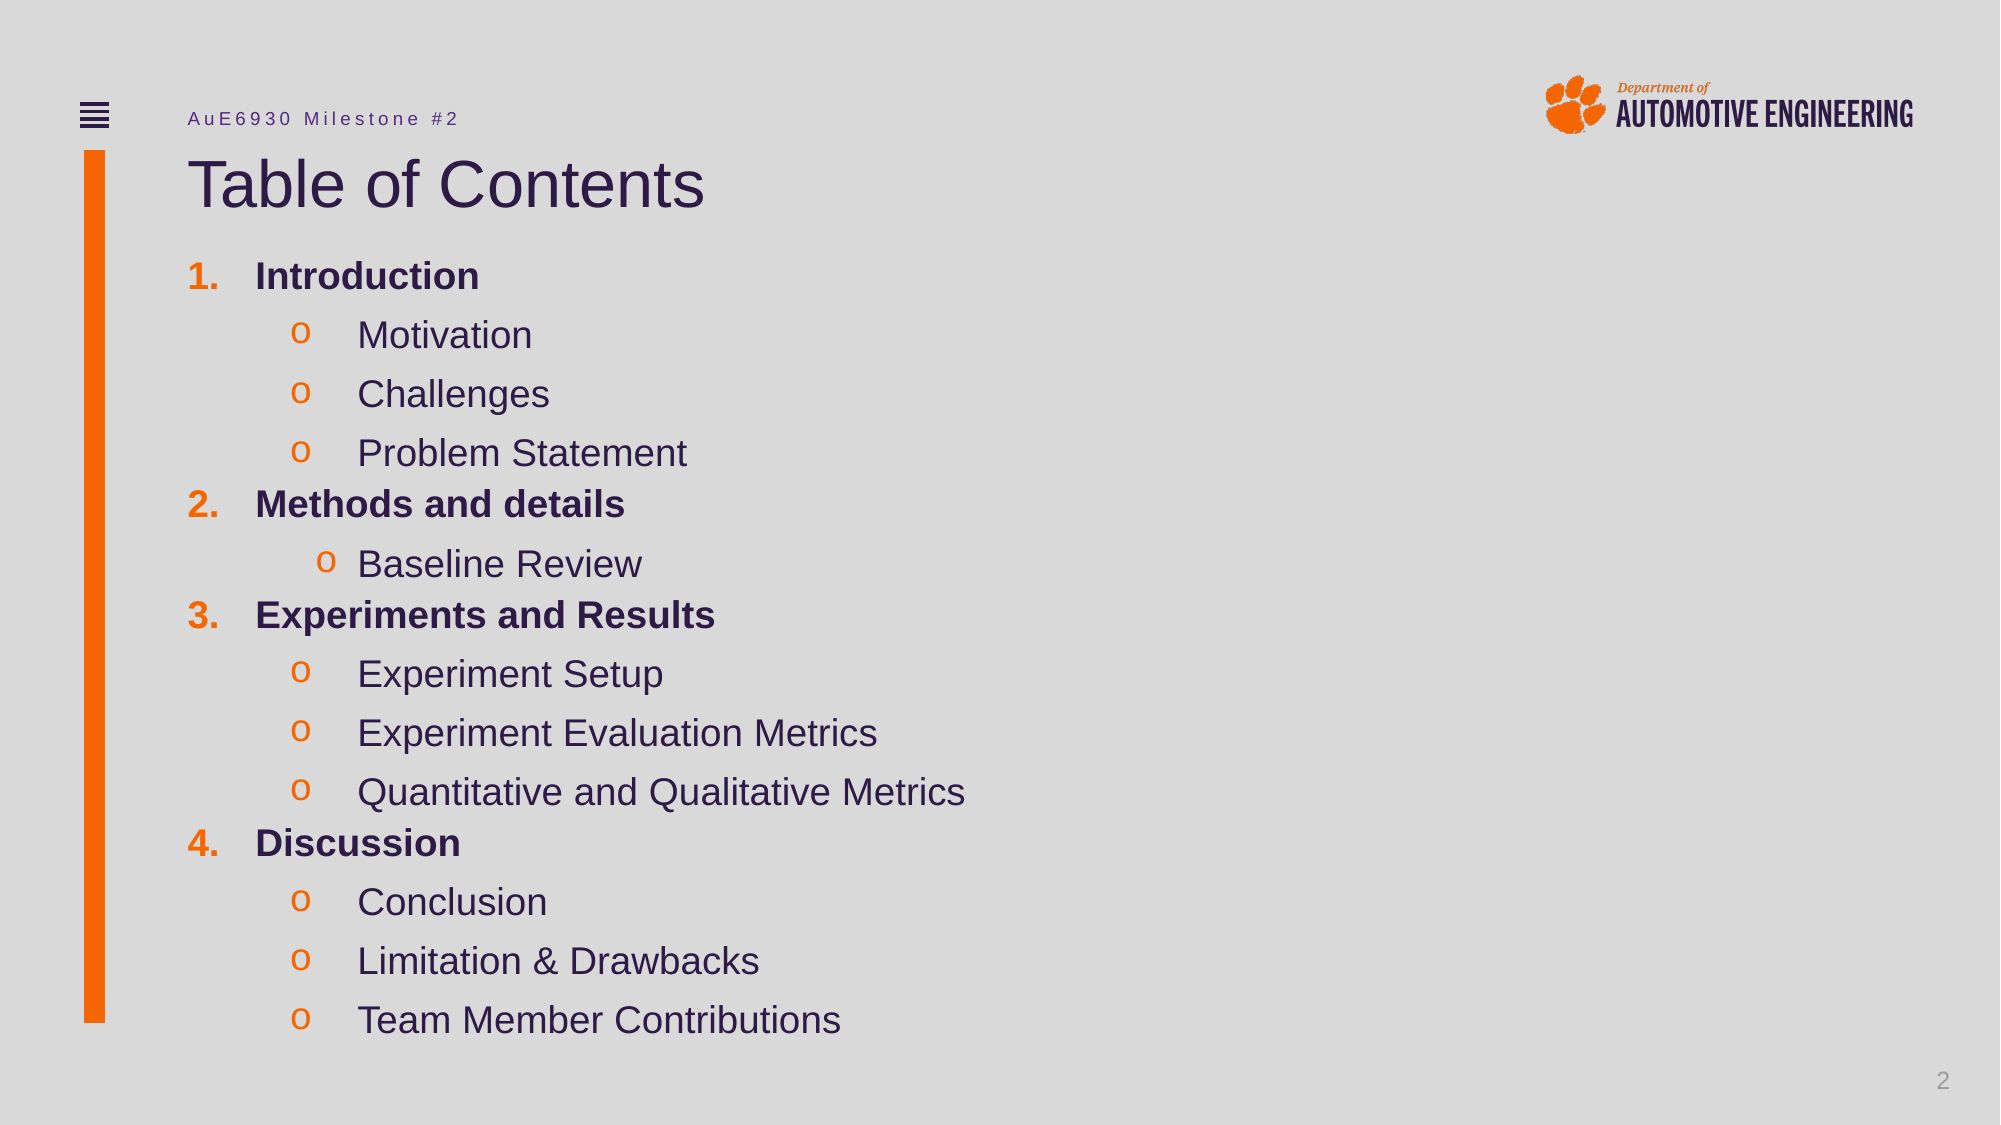

# Table of Contents
Introduction
Motivation
Challenges
Problem Statement
Methods and details
Baseline Review
Experiments and Results
Experiment Setup
Experiment Evaluation Metrics
Quantitative and Qualitative Metrics
Discussion
Conclusion
Limitation & Drawbacks
Team Member Contributions
2